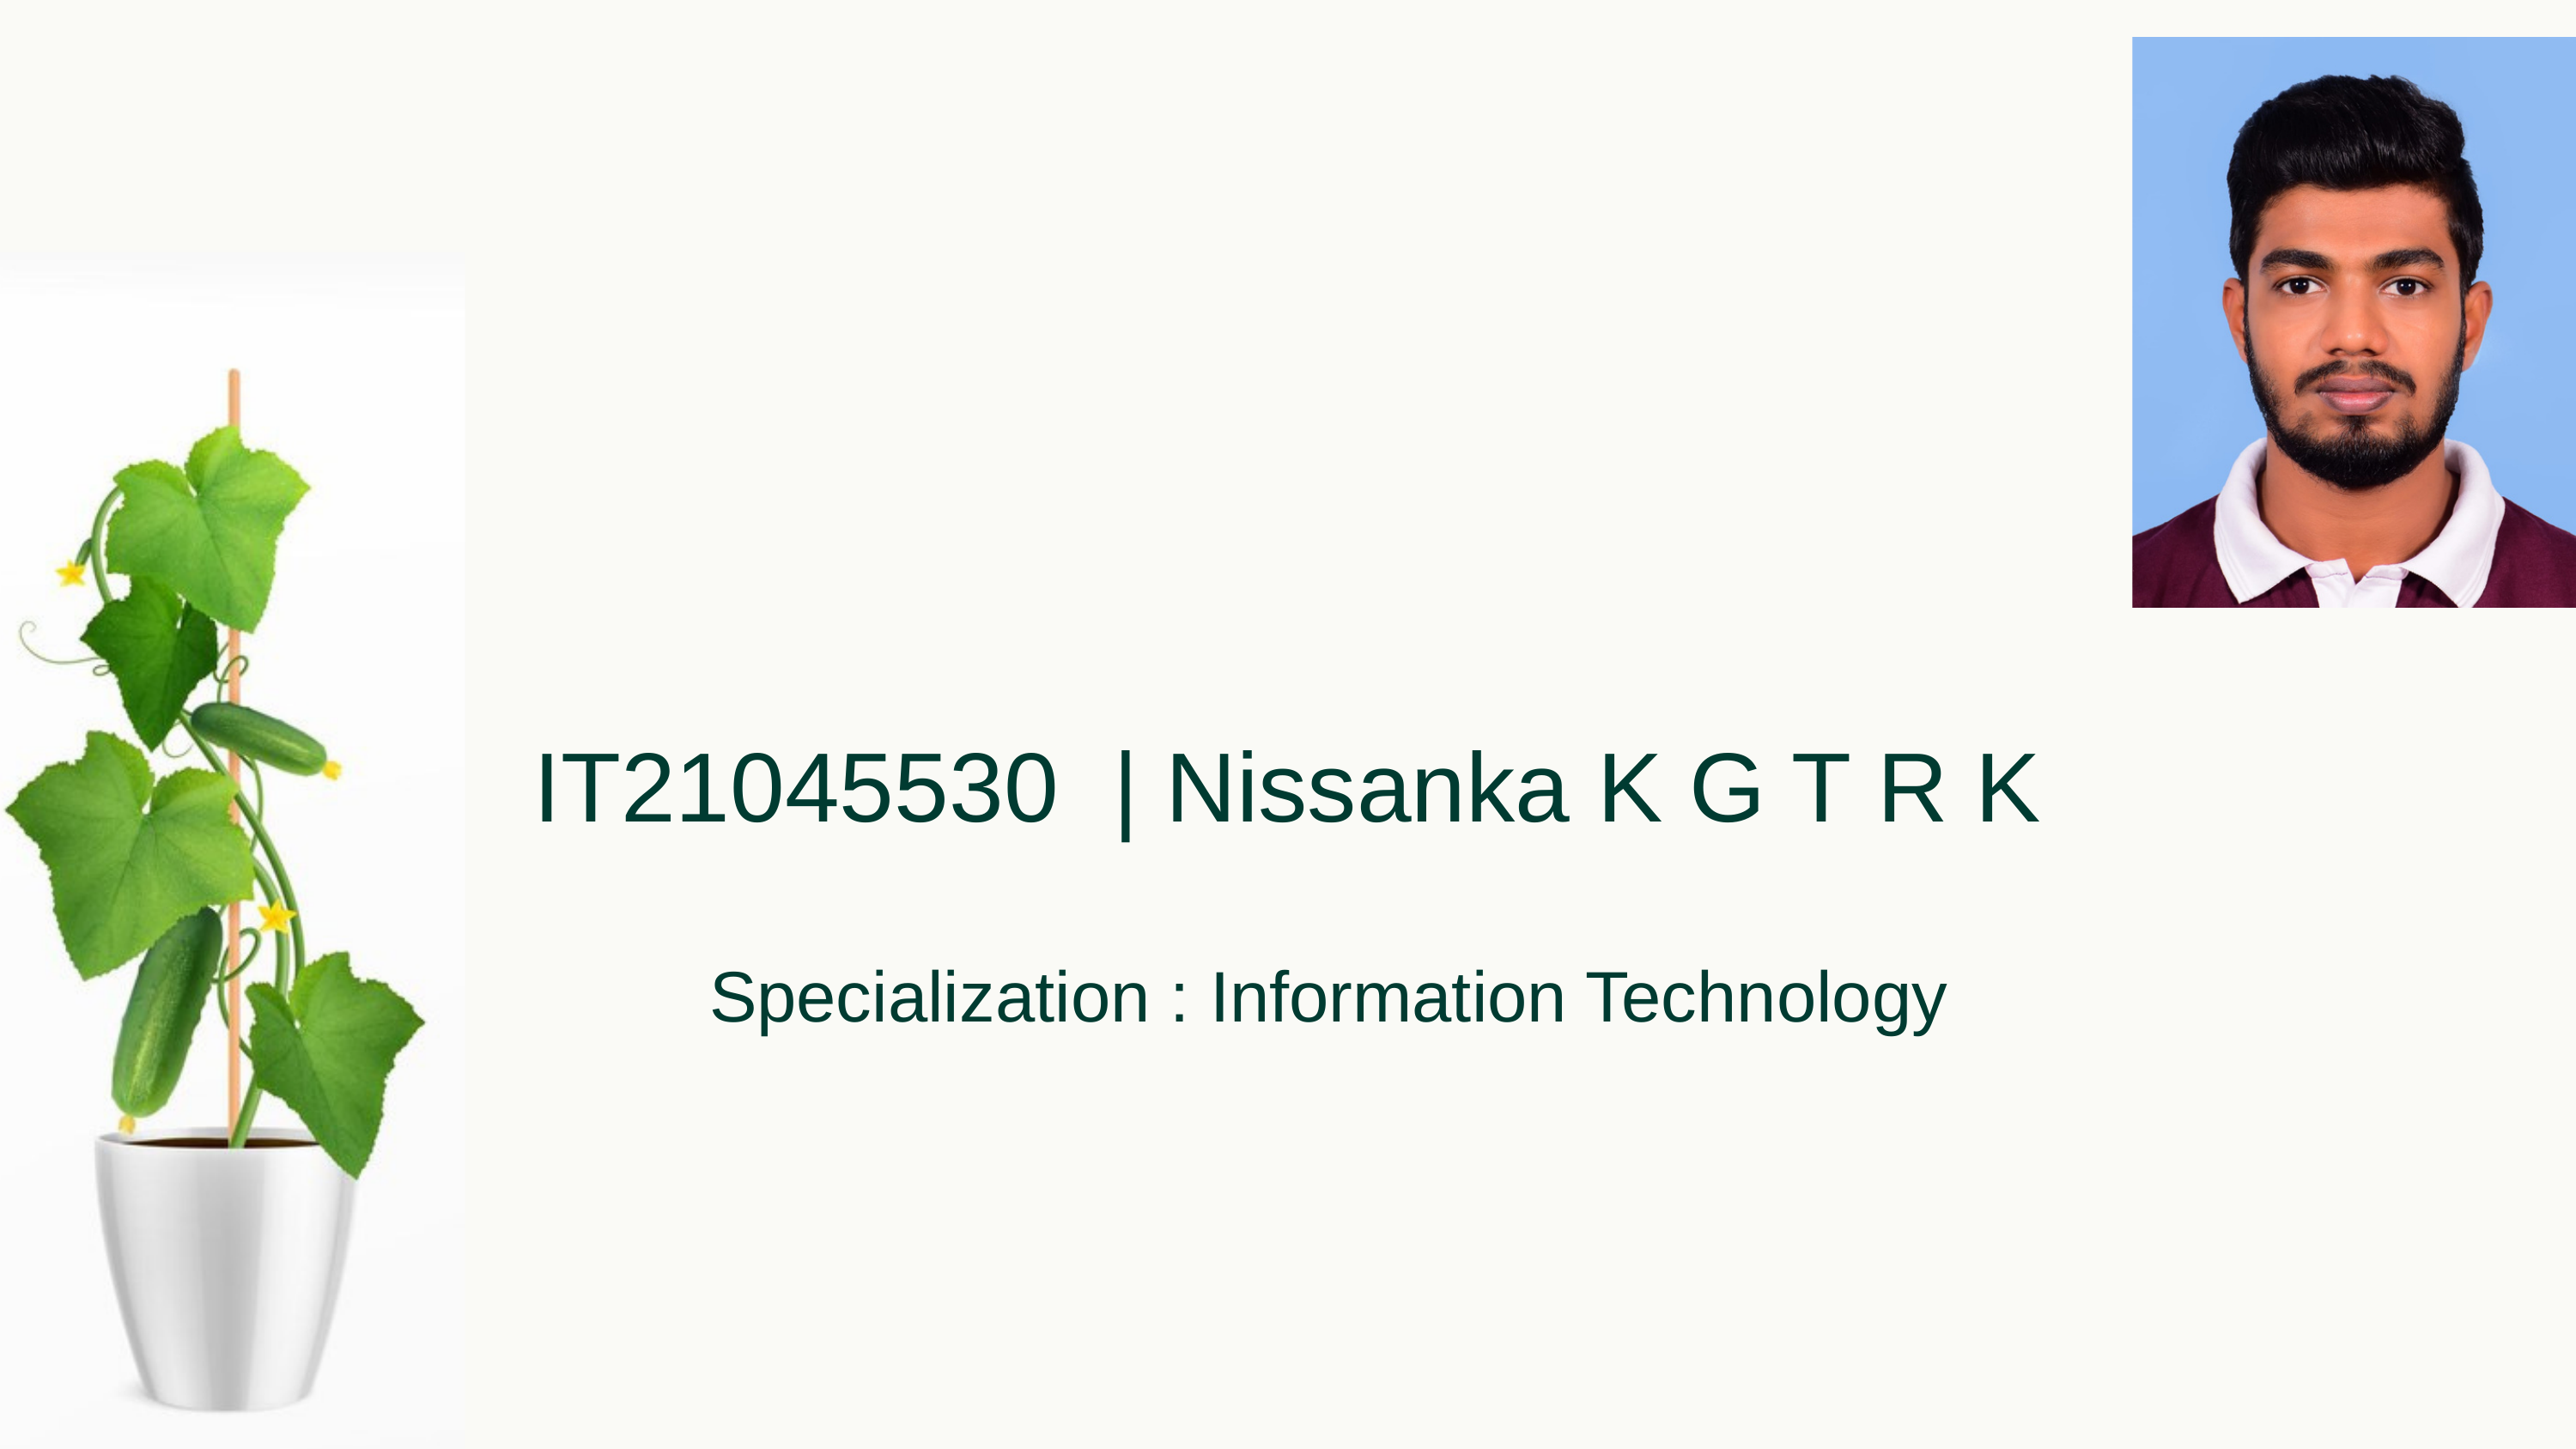

IT21045530  | Nissanka K G T R K
Specialization : Information Technology